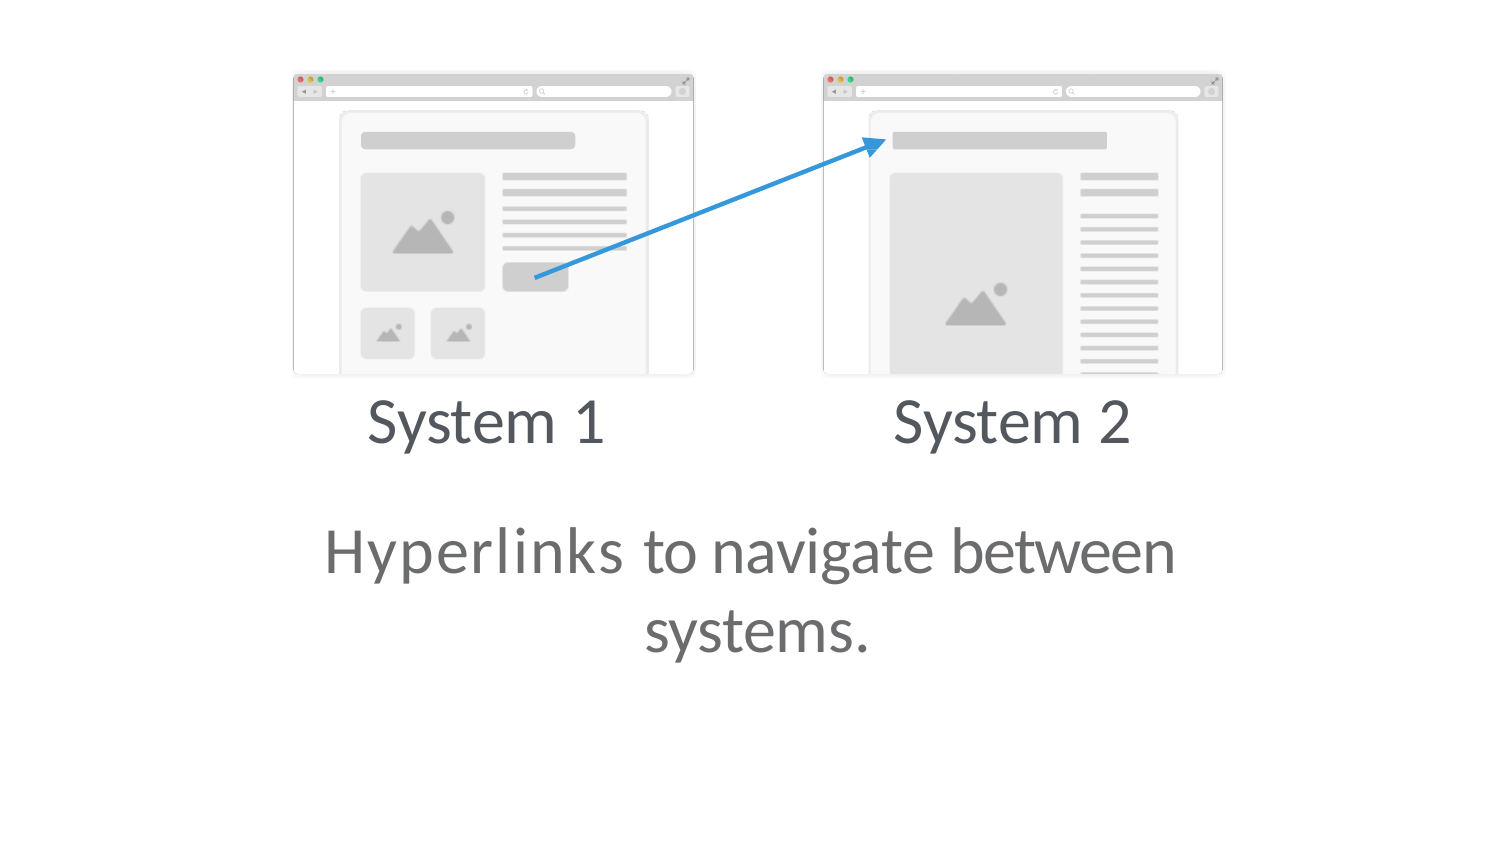

System 1	System 2
Hyperlinks to navigate between  systems.